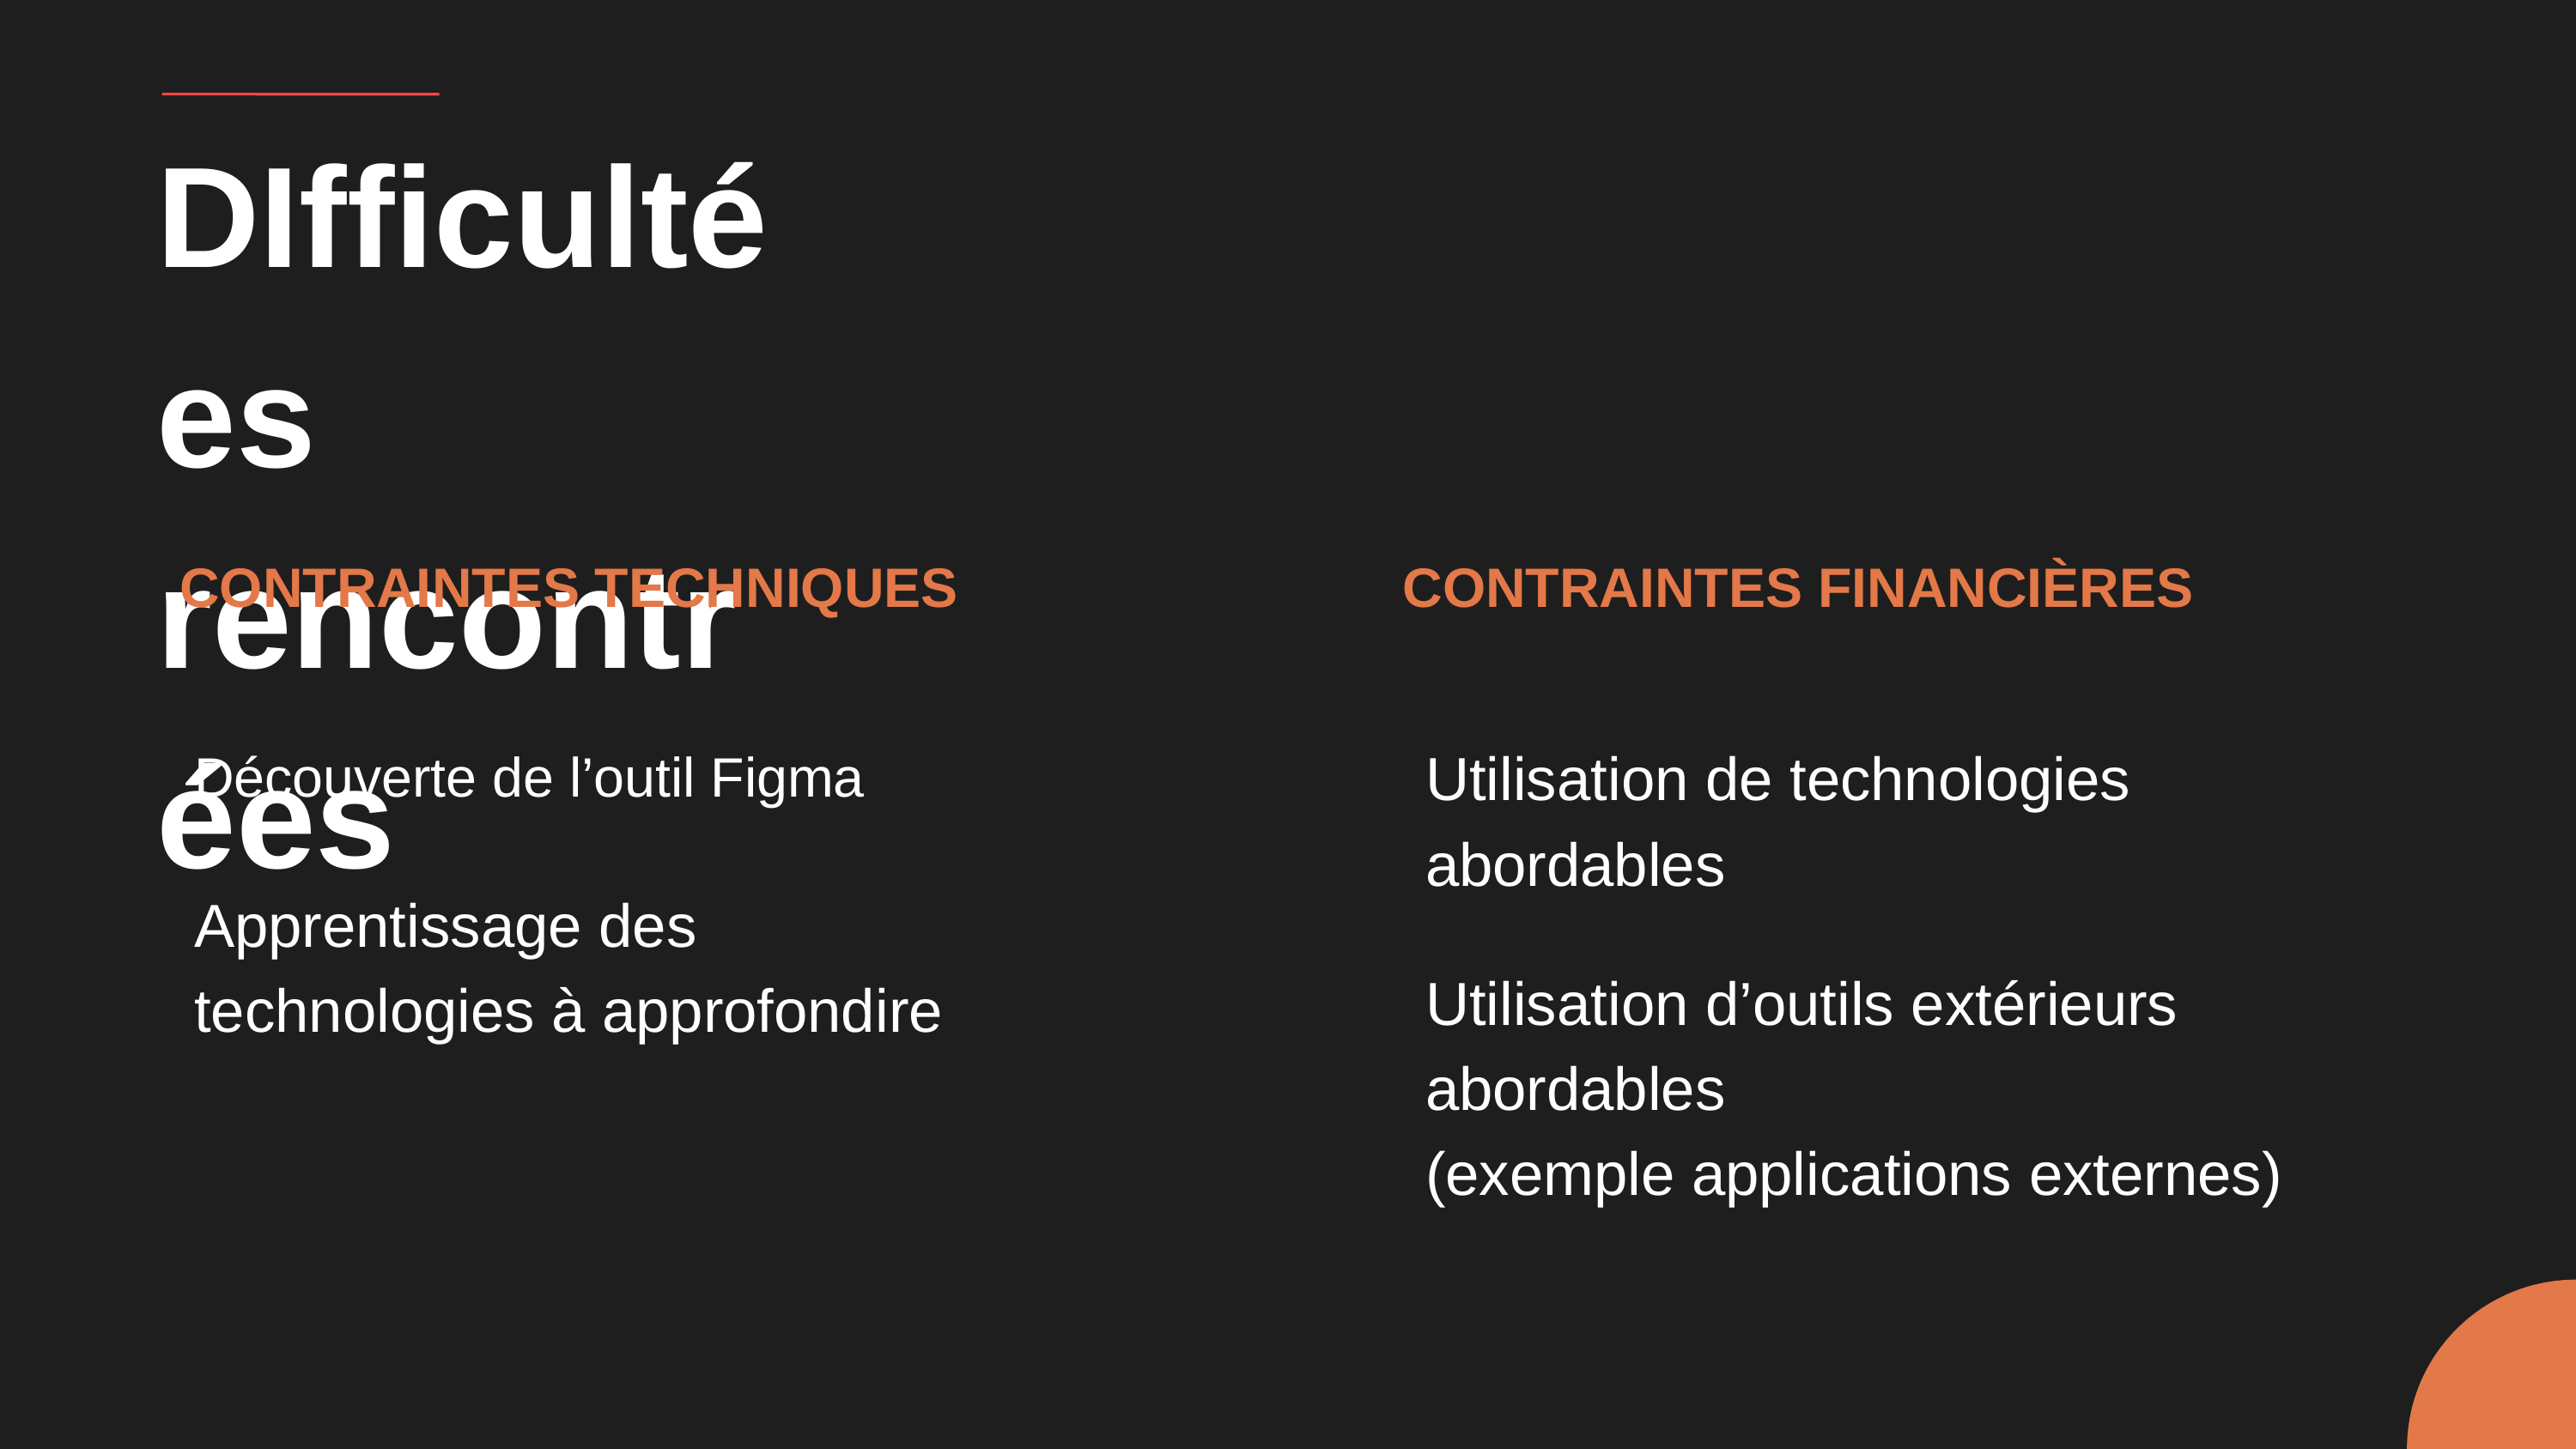

DIfficultées rencontrées
CONTRAINTES TECHNIQUES
CONTRAINTES FINANCIÈRES

Utilisation de technologies abordables
Découverte de l’outil Figma
Apprentissage des technologies à approfondire
Utilisation d’outils extérieurs abordables
(exemple applications externes)